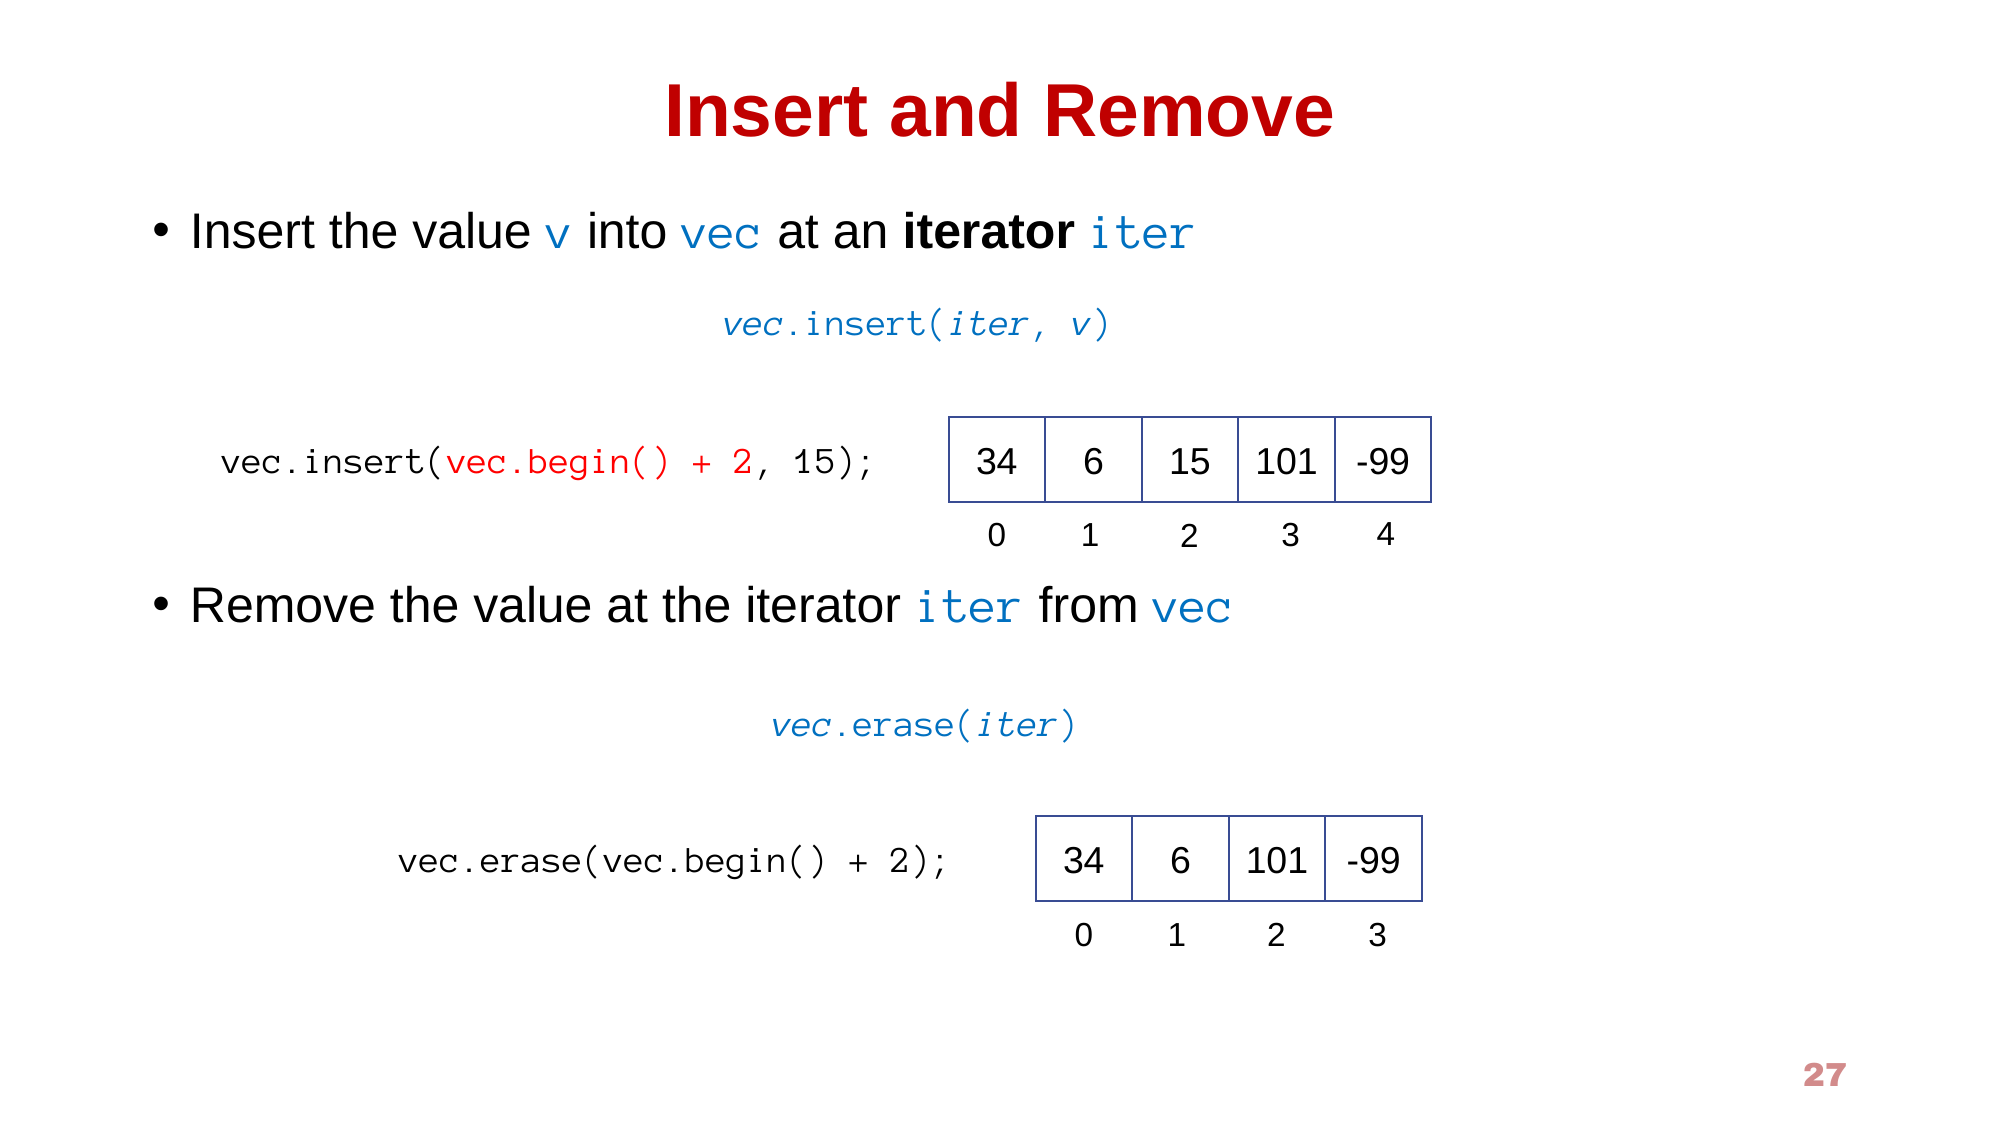

# Insert and Remove
Insert the value v into vec at an iterator iter

Remove the value at the iterator iter from vec

vec.insert(iter, v)
34
6
15
101
-99
4
3
0
1
2
vec.insert(vec.begin() + 2, 15);
vec.erase(iter)
34
6
101
-99
3
0
1
2
vec.erase(vec.begin() + 2);
27